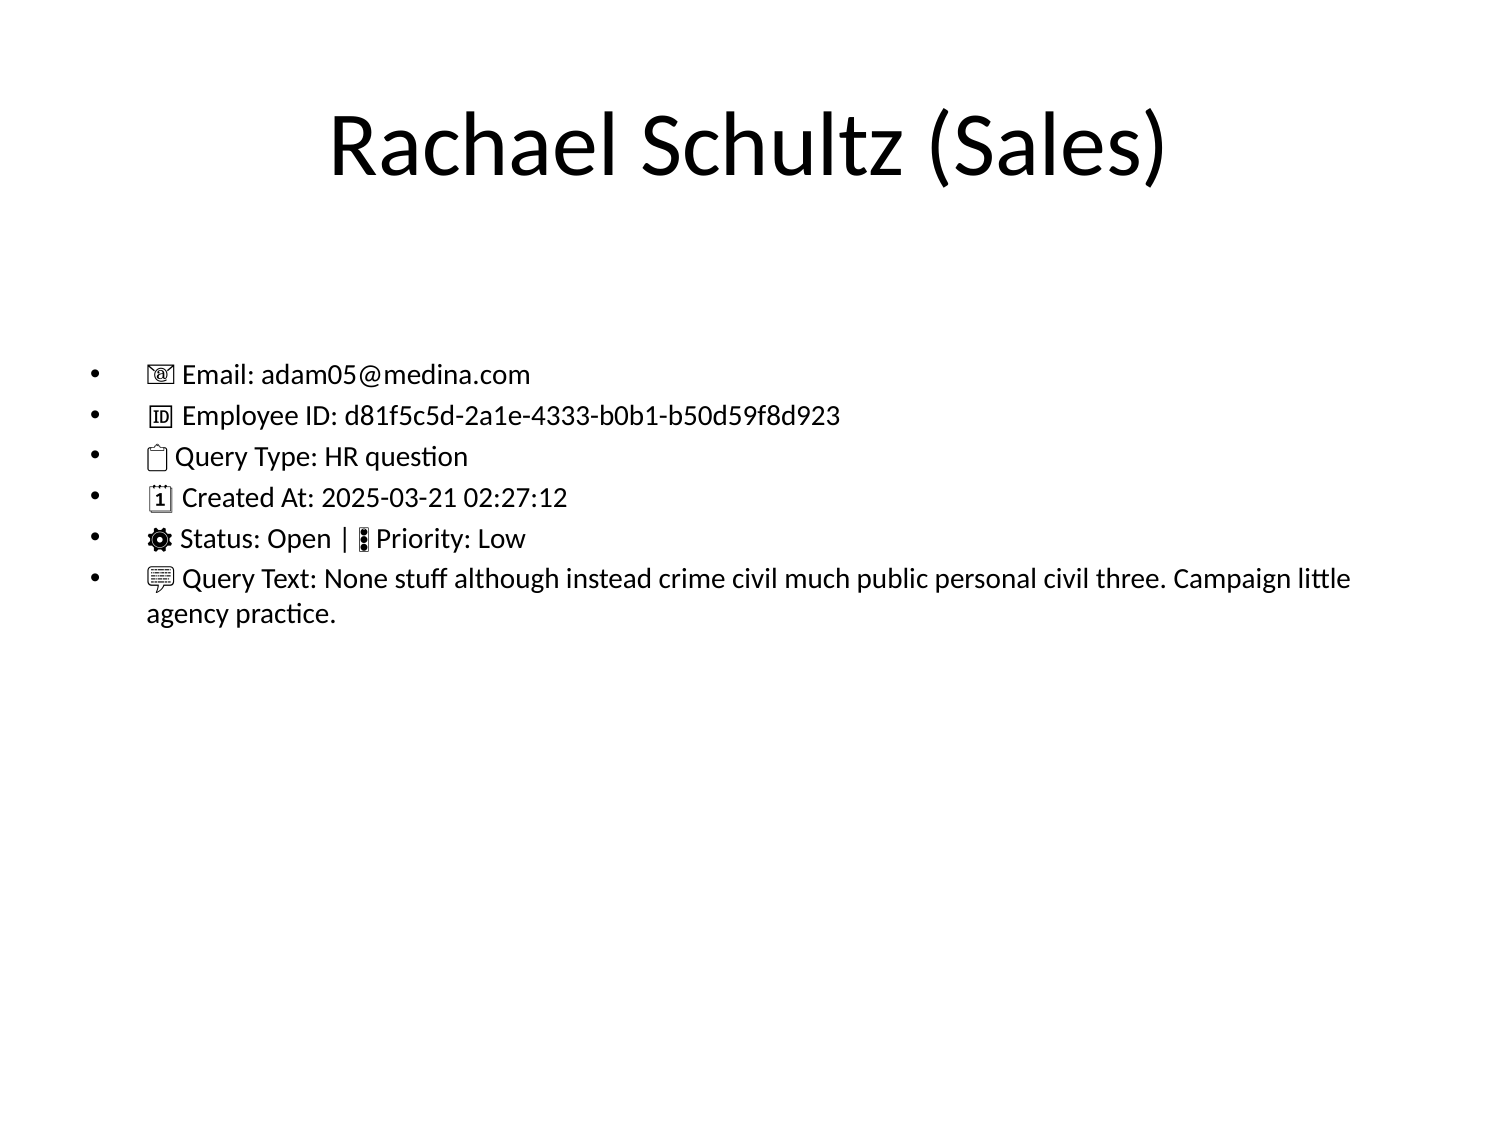

# Rachael Schultz (Sales)

📧 Email: adam05@medina.com
🆔 Employee ID: d81f5c5d-2a1e-4333-b0b1-b50d59f8d923
📋 Query Type: HR question
🗓 Created At: 2025-03-21 02:27:12
⚙ Status: Open | 🚦 Priority: Low
💬 Query Text: None stuff although instead crime civil much public personal civil three. Campaign little agency practice.